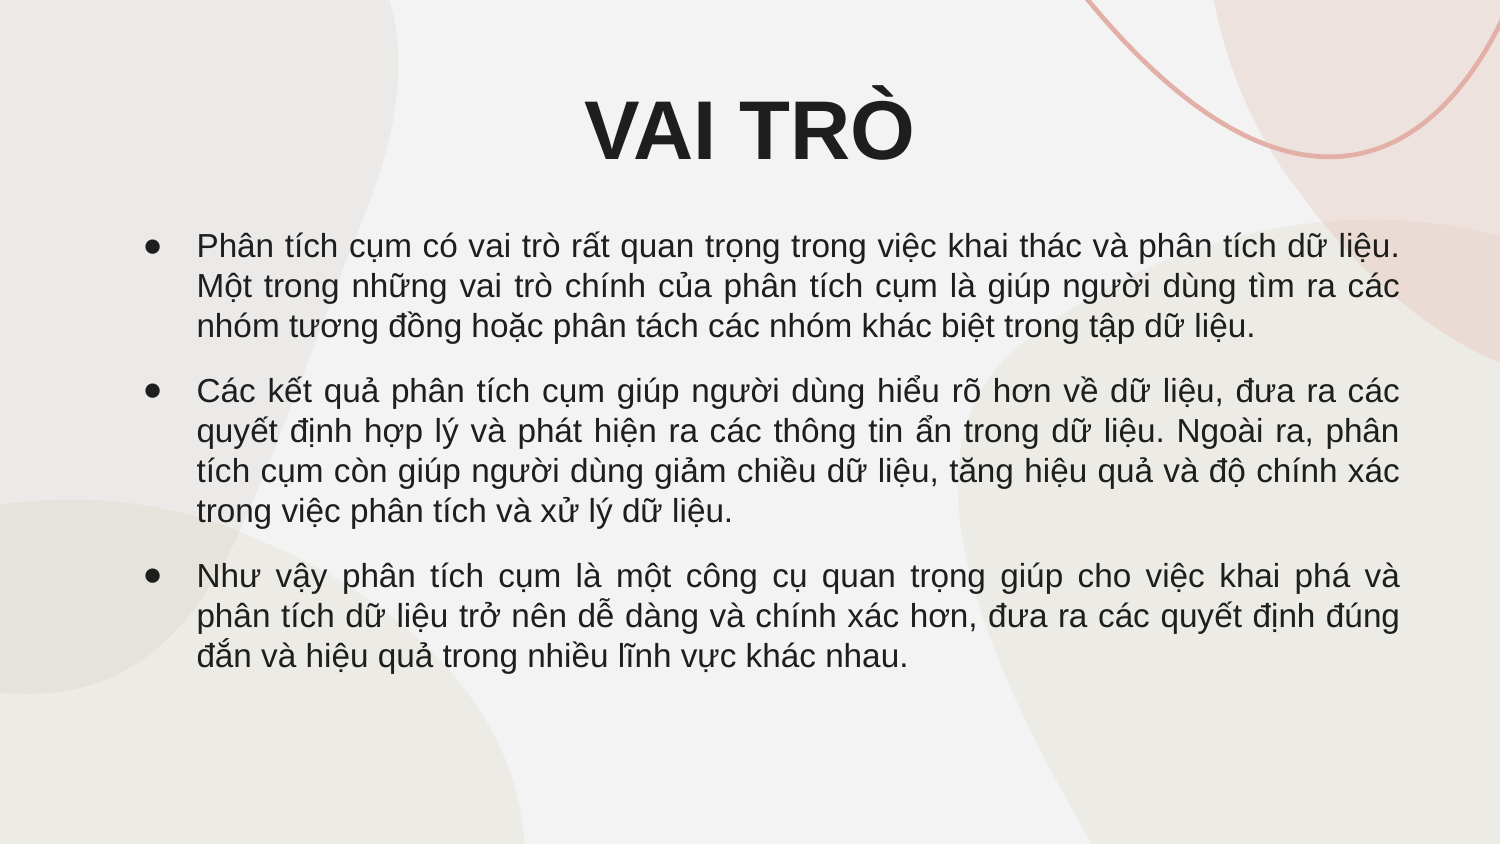

# VAI TRÒ

Phân tích cụm có vai trò rất quan trọng trong việc khai thác và phân tích dữ liệu. Một trong những vai trò chính của phân tích cụm là giúp người dùng tìm ra các nhóm tương đồng hoặc phân tách các nhóm khác biệt trong tập dữ liệu.
Các kết quả phân tích cụm giúp người dùng hiểu rõ hơn về dữ liệu, đưa ra các quyết định hợp lý và phát hiện ra các thông tin ẩn trong dữ liệu. Ngoài ra, phân tích cụm còn giúp người dùng giảm chiều dữ liệu, tăng hiệu quả và độ chính xác trong việc phân tích và xử lý dữ liệu.
Như vậy phân tích cụm là một công cụ quan trọng giúp cho việc khai phá và phân tích dữ liệu trở nên dễ dàng và chính xác hơn, đưa ra các quyết định đúng đắn và hiệu quả trong nhiều lĩnh vực khác nhau.